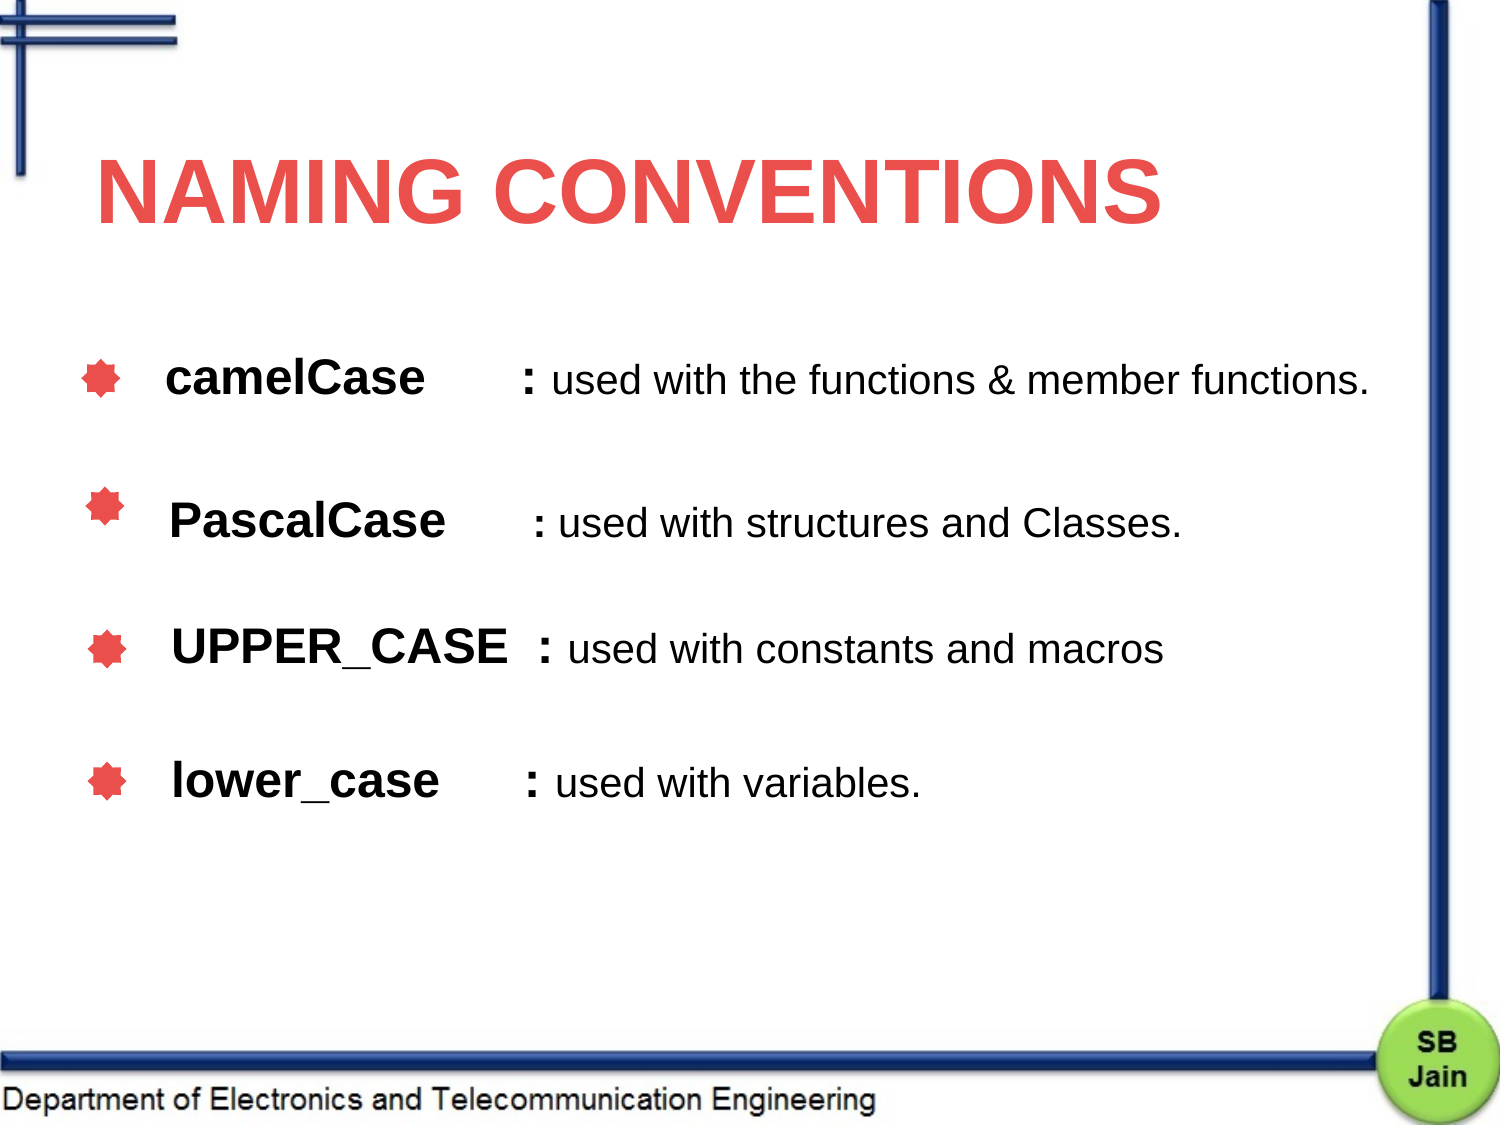

NAMING CONVENTIONS
camelCase 	    : used with the functions & member functions.

PascalCase      : used with structures and Classes.

UPPER_CASE  : used with constants and macros

lower_case      : used with variables.